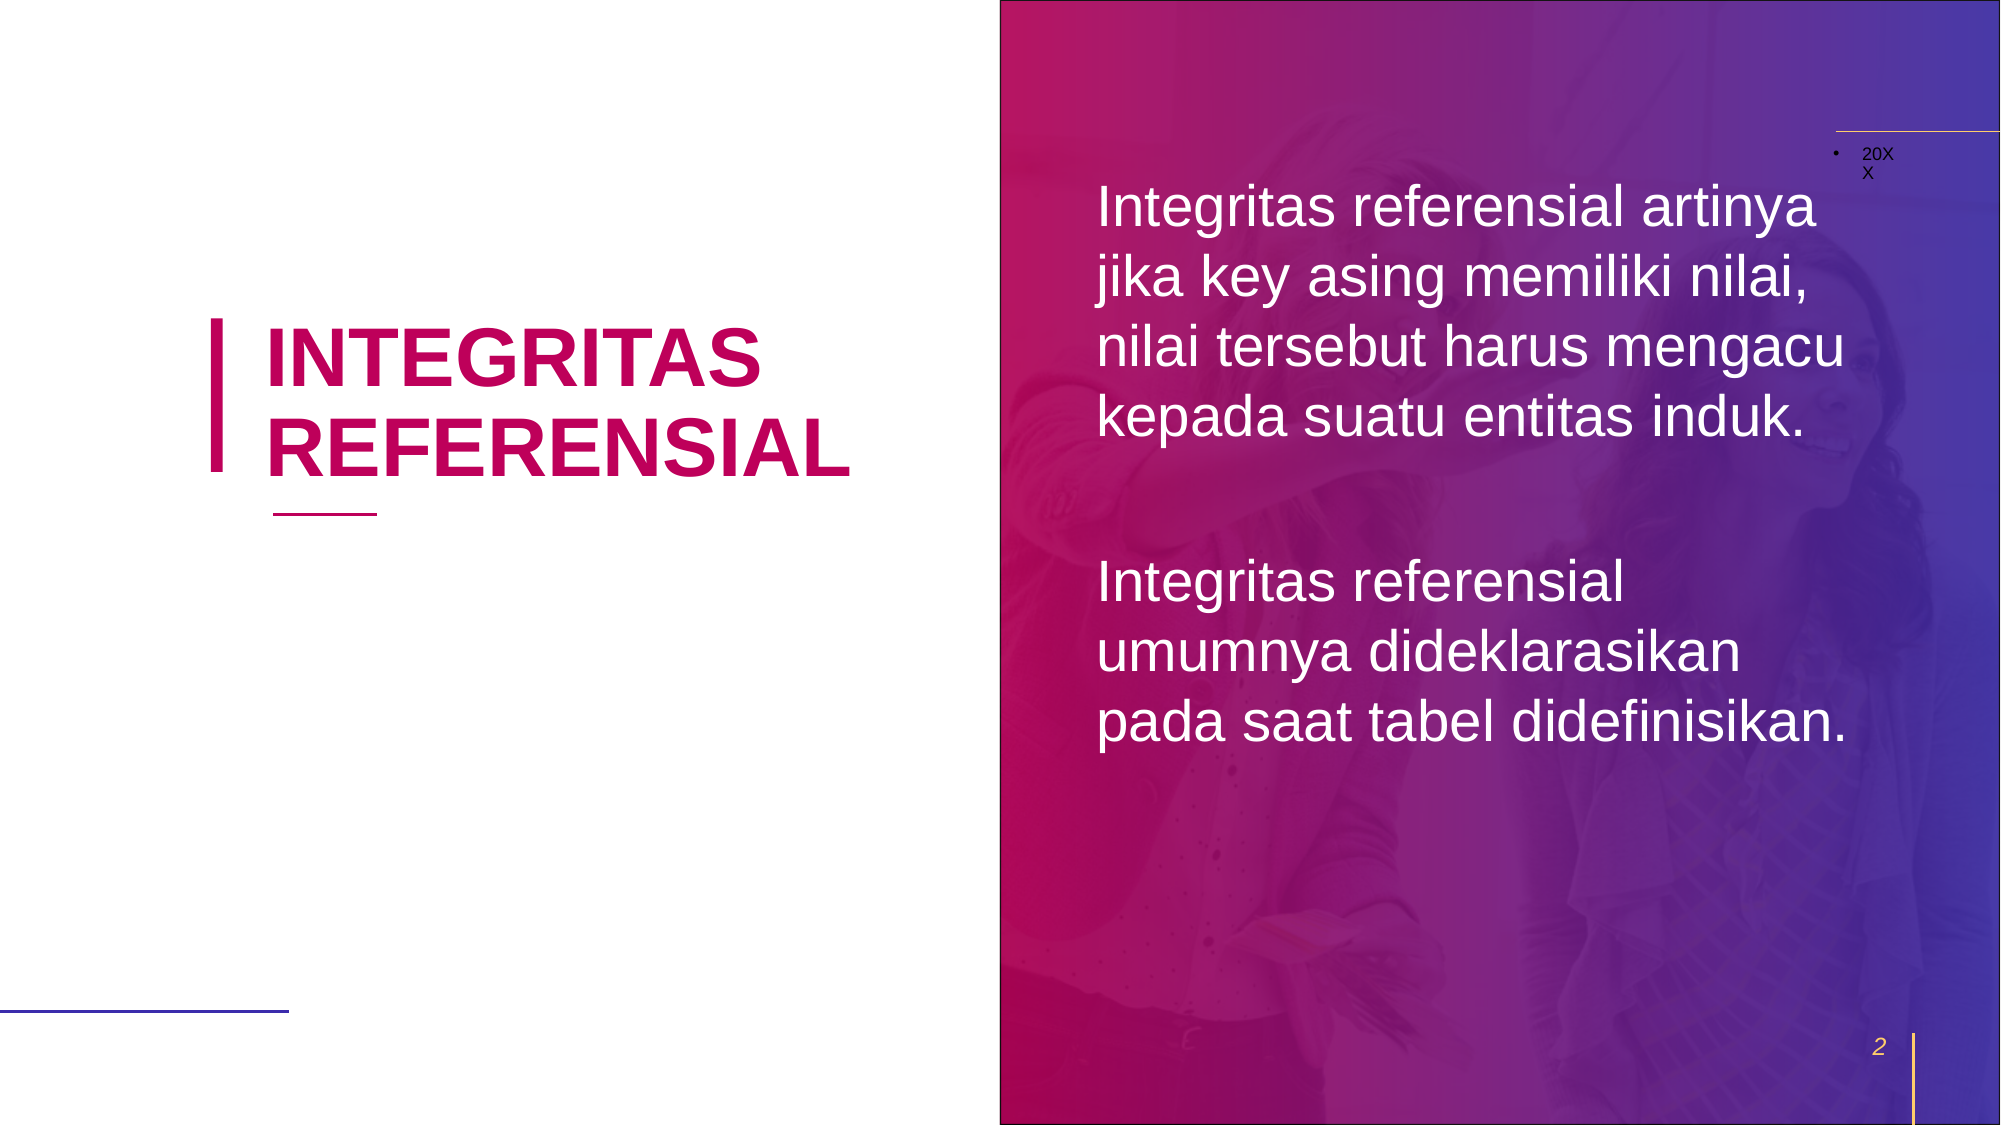

20XX
Integritas referensial artinya jika key asing memiliki nilai, nilai tersebut harus mengacu kepada suatu entitas induk.

Integritas referensial umumnya dideklarasikan pada saat tabel didefinisikan.
# INTEGRITAS REFERENSIAL
2